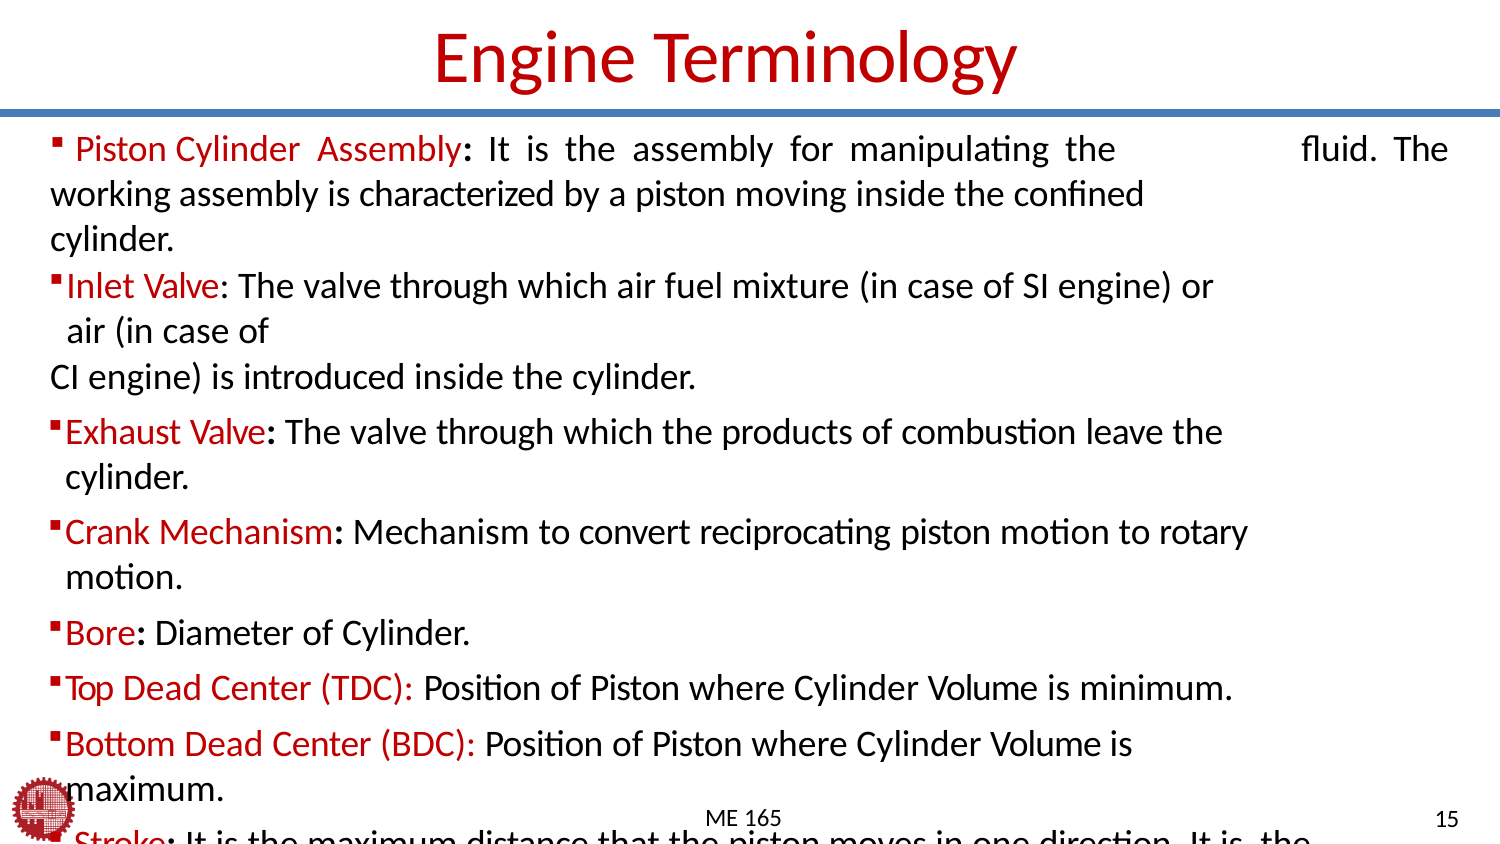

# Engine Terminology
	Piston Cylinder Assembly: It is the assembly for manipulating the working assembly is characterized by a piston moving inside the confined cylinder.
Inlet Valve: The valve through which air fuel mixture (in case of SI engine) or air (in case of
CI engine) is introduced inside the cylinder.
Exhaust Valve: The valve through which the products of combustion leave the cylinder.
Crank Mechanism: Mechanism to convert reciprocating piston motion to rotary motion.
Bore: Diameter of Cylinder.
Top Dead Center (TDC): Position of Piston where Cylinder Volume is minimum.
Bottom Dead Center (BDC): Position of Piston where Cylinder Volume is maximum.
	Stroke: It is the maximum distance that the piston moves in one direction. It is the distance between TDC to BDC.
Clearance Volume (Vc): Minimum Cylinder volume when Piston is at TDC.
fluid. The
ME 165
15